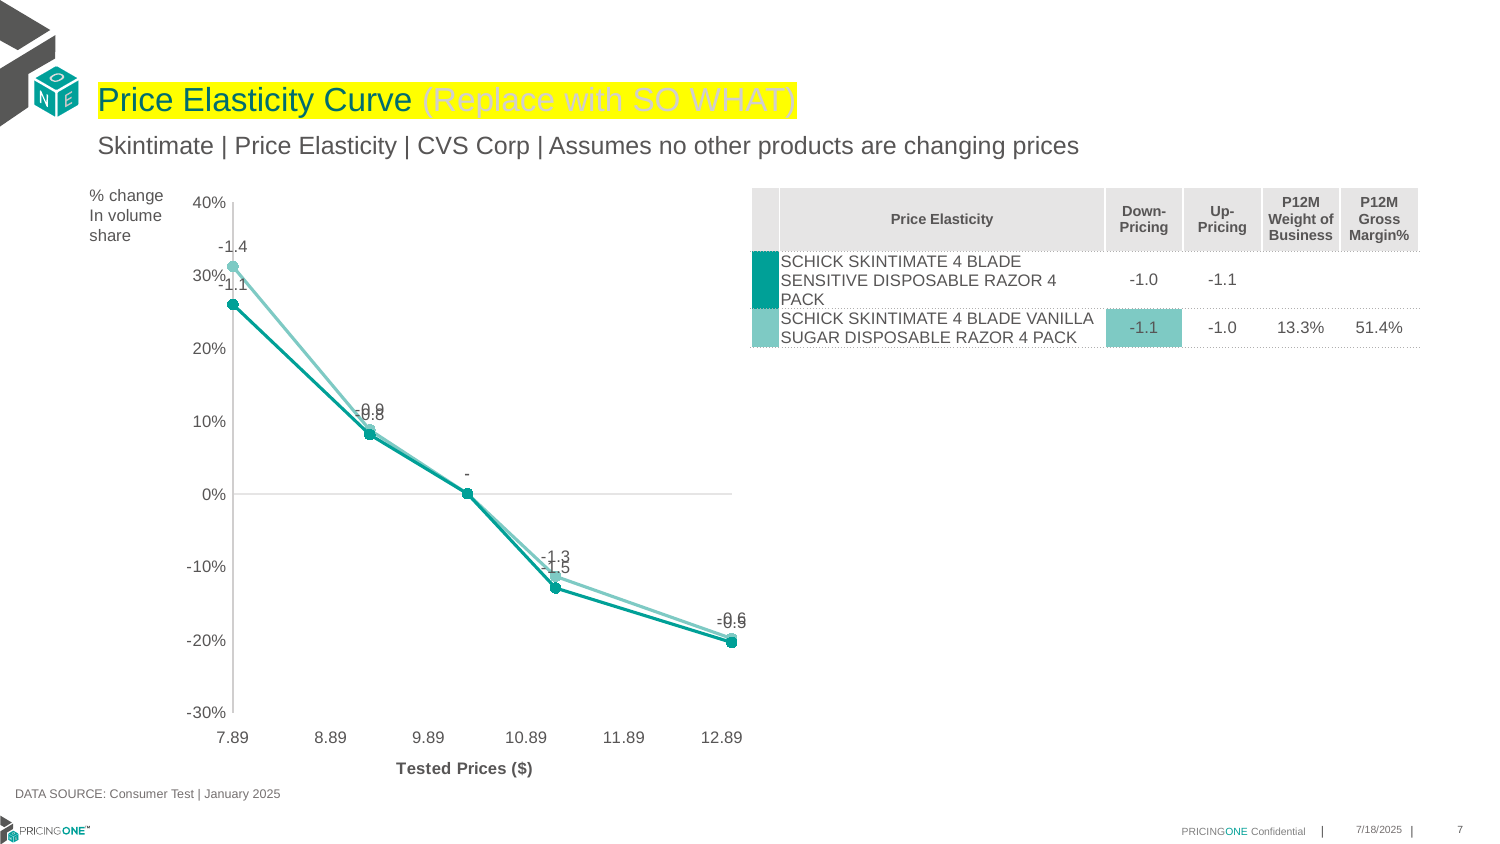

# Price Elasticity Curve (Replace with SO WHAT)
Skintimate | Price Elasticity | CVS Corp | Assumes no other products are changing prices
% change In volume share
|  | Price Elasticity | Down-Pricing | Up-Pricing | P12M Weight of Business | P12M Gross Margin% |
| --- | --- | --- | --- | --- | --- |
|  | SCHICK SKINTIMATE 4 BLADE SENSITIVE DISPOSABLE RAZOR 4 PACK | -1.0 | -1.1 |  |  |
|  | SCHICK SKINTIMATE 4 BLADE VANILLA SUGAR DISPOSABLE RAZOR 4 PACK | -1.1 | -1.0 | 13.3% | 51.4% |

### Chart

| Category | SCHICK SKINTIMATE 4 BLADE SENSITIVE DISPOSABLE RAZOR 4 PACK | SCHICK SKINTIMATE 4 BLADE VANILLA SUGAR DISPOSABLE RAZOR 4 PACK |
|---|---|---|
DATA SOURCE: Consumer Test | January 2025

7/18/2025
7